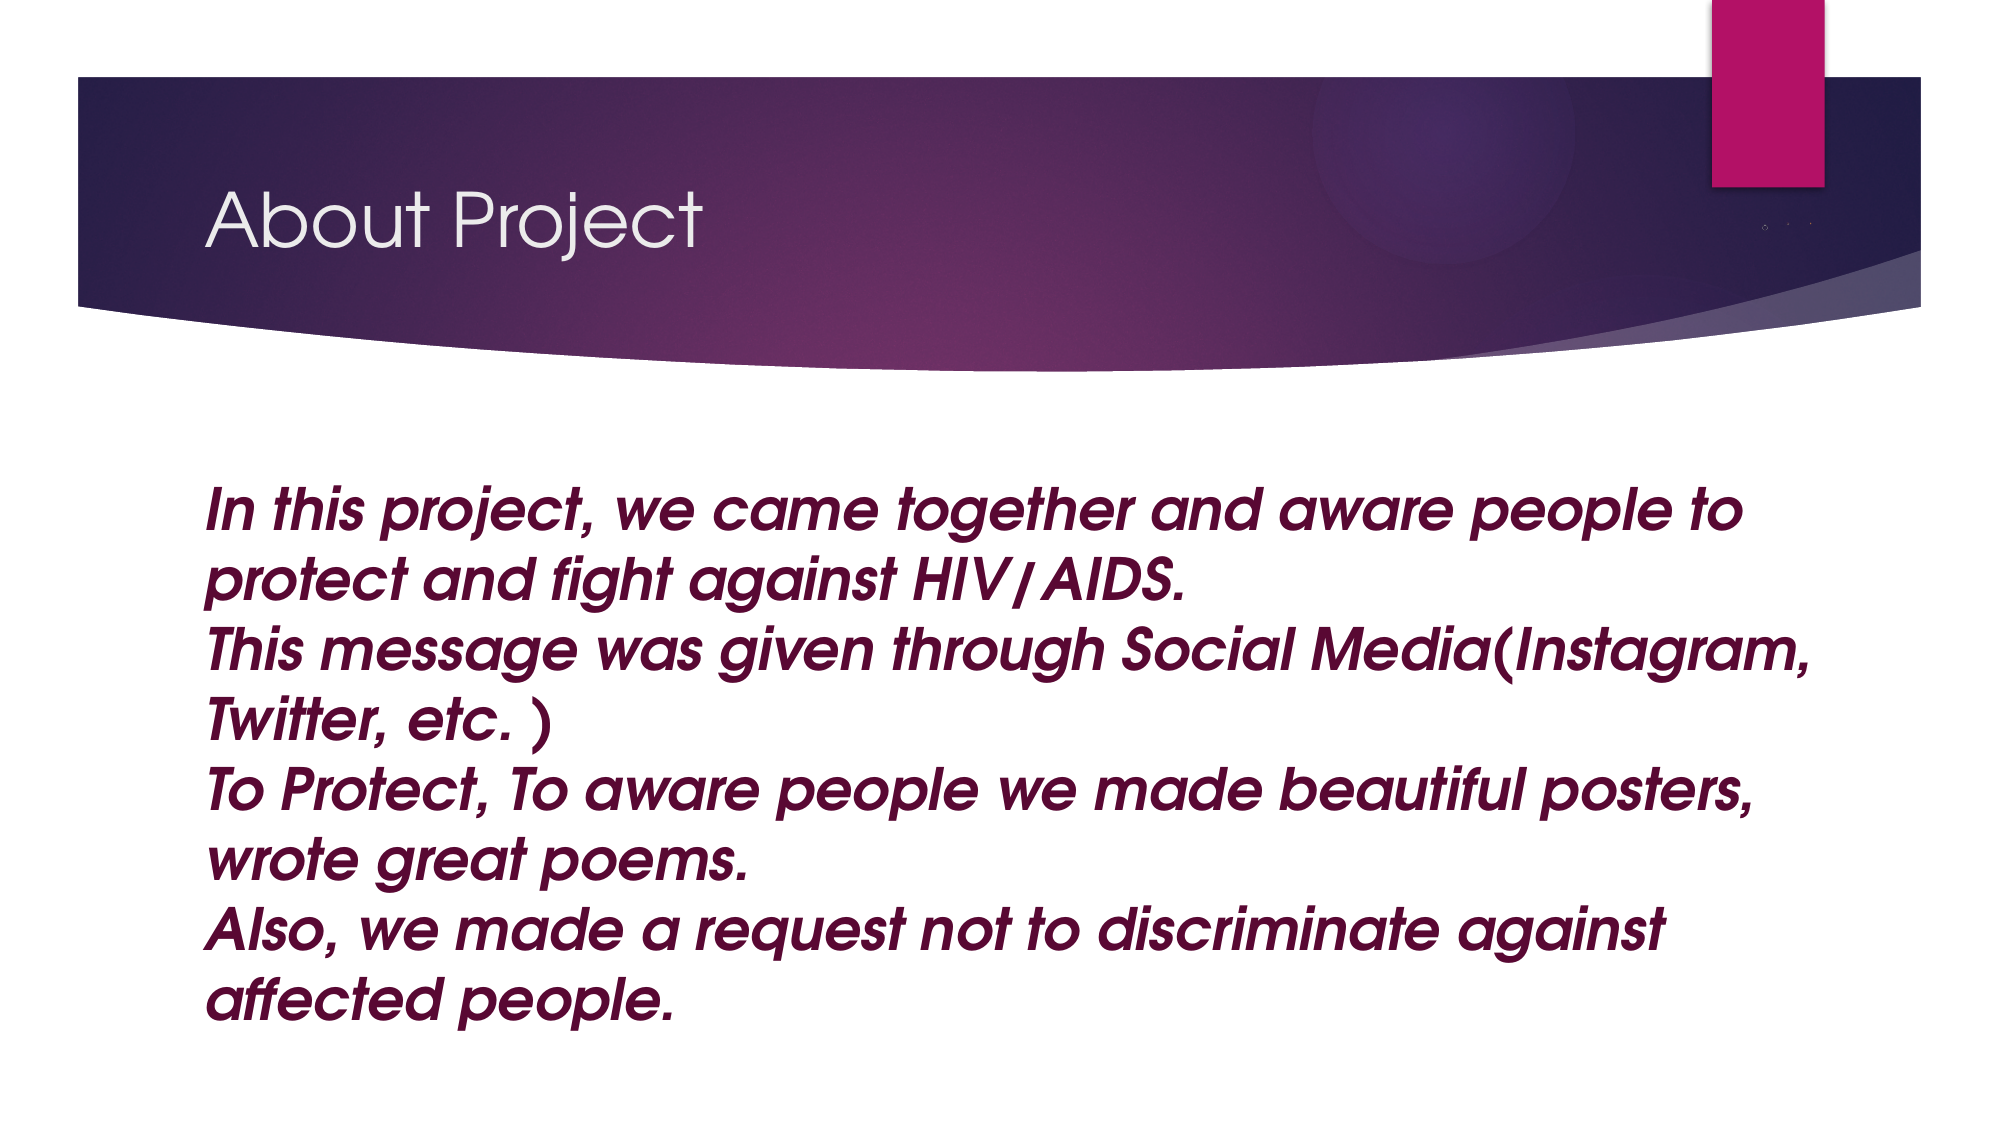

# About Project

In this project, we came together and aware people to protect and fight against HIV/AIDS.
This message was given through Social Media(Instagram, Twitter, etc. )
To Protect, To aware people we made beautiful posters, wrote great poems.
Also, we made a request not to discriminate against affected people.